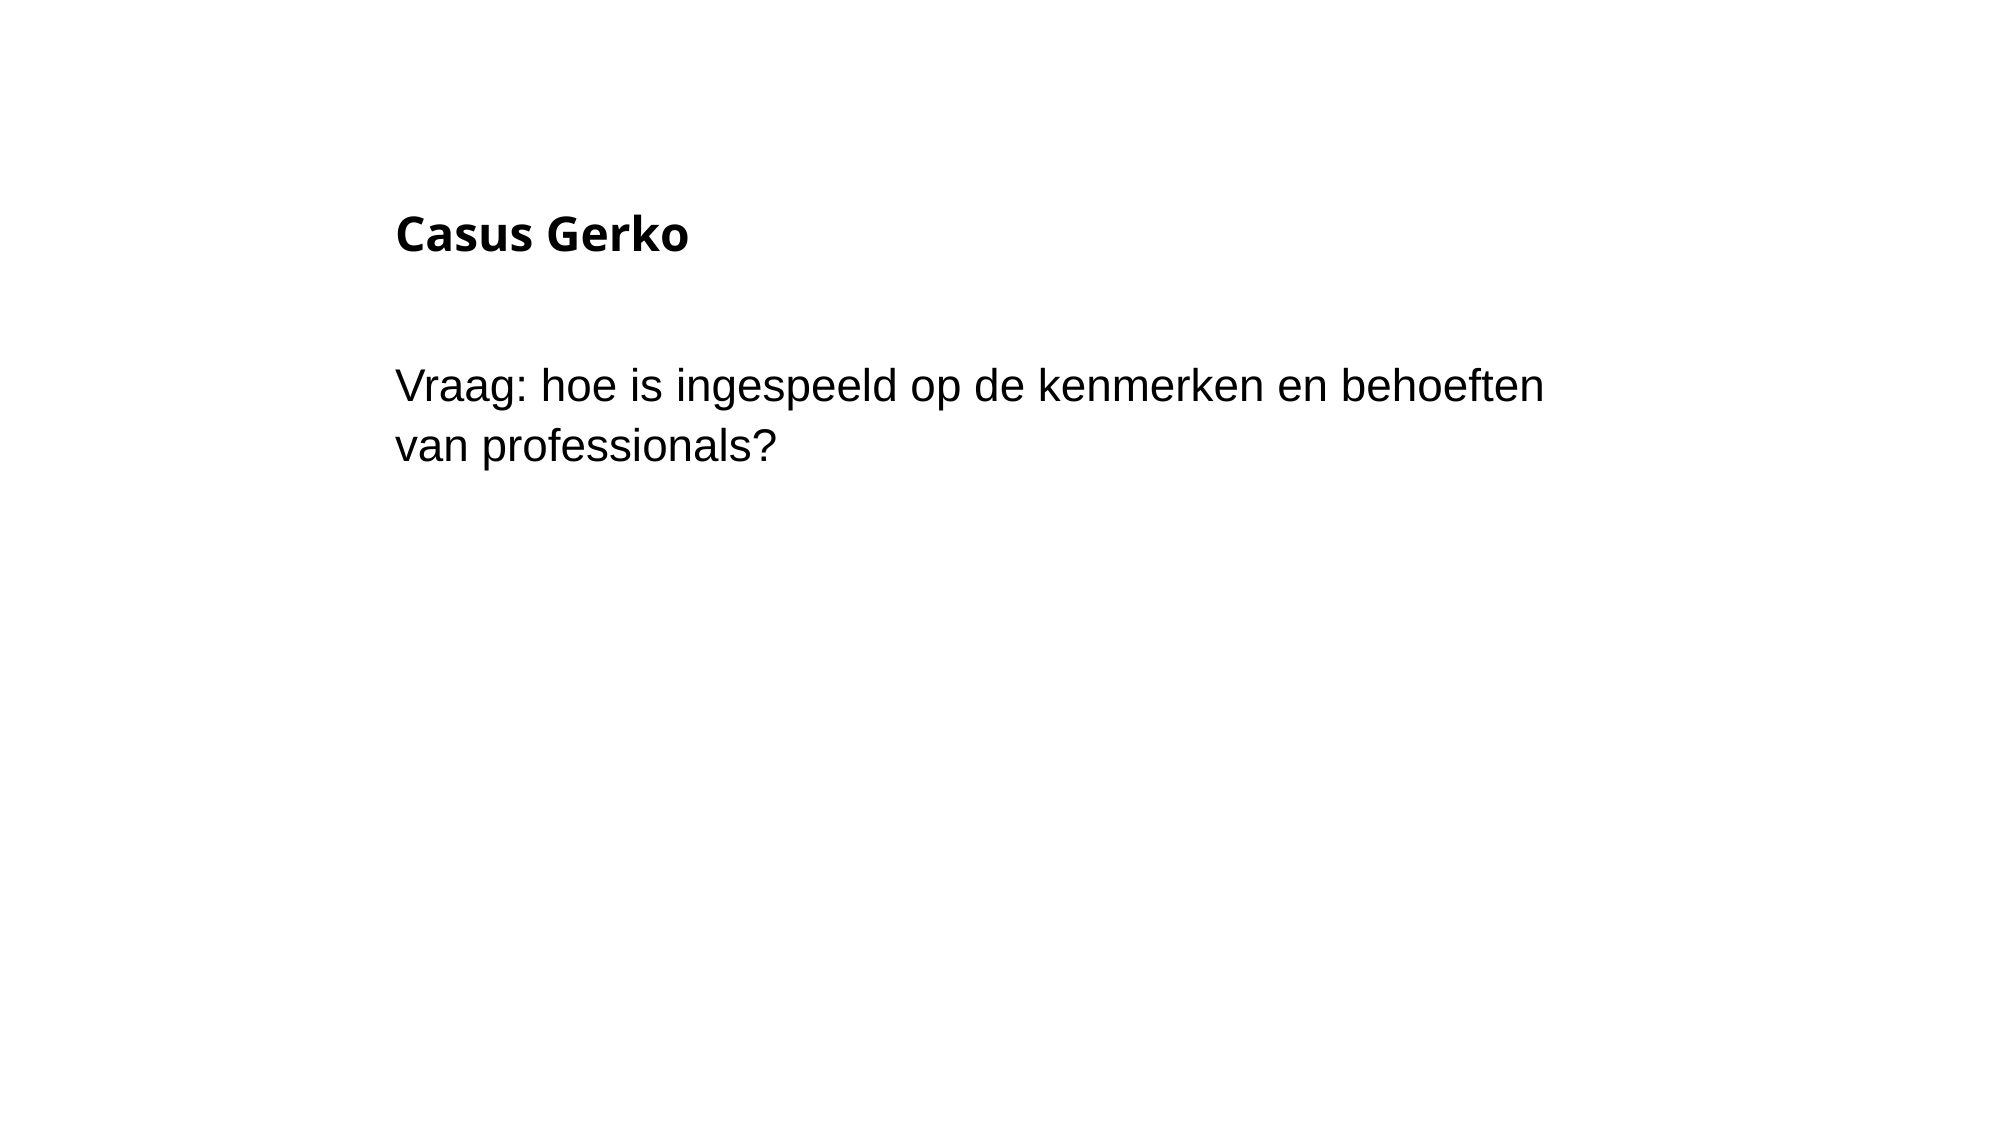

# Casus Gerko
Vraag: hoe is ingespeeld op de kenmerken en behoeften van professionals?